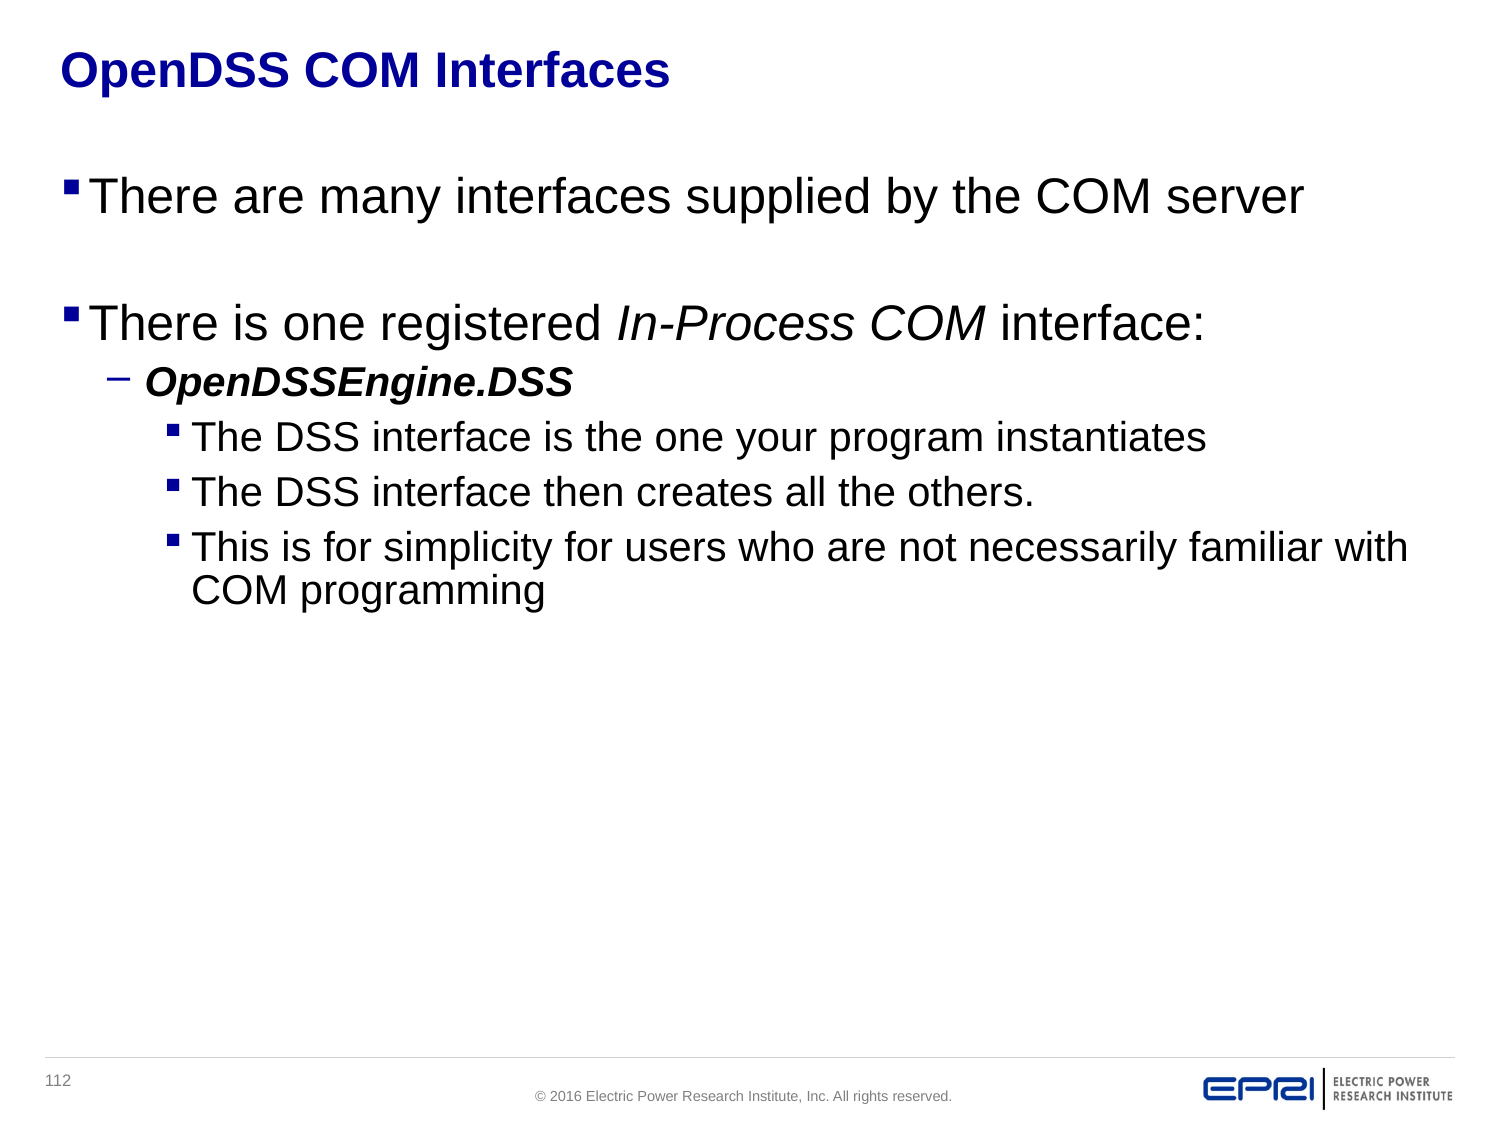

# OpenDSS COM Interfaces
There are many interfaces supplied by the COM server

There is one registered In-Process COM interface:
OpenDSSEngine.DSS
The DSS interface is the one your program instantiates
The DSS interface then creates all the others.
This is for simplicity for users who are not necessarily familiar with COM programming